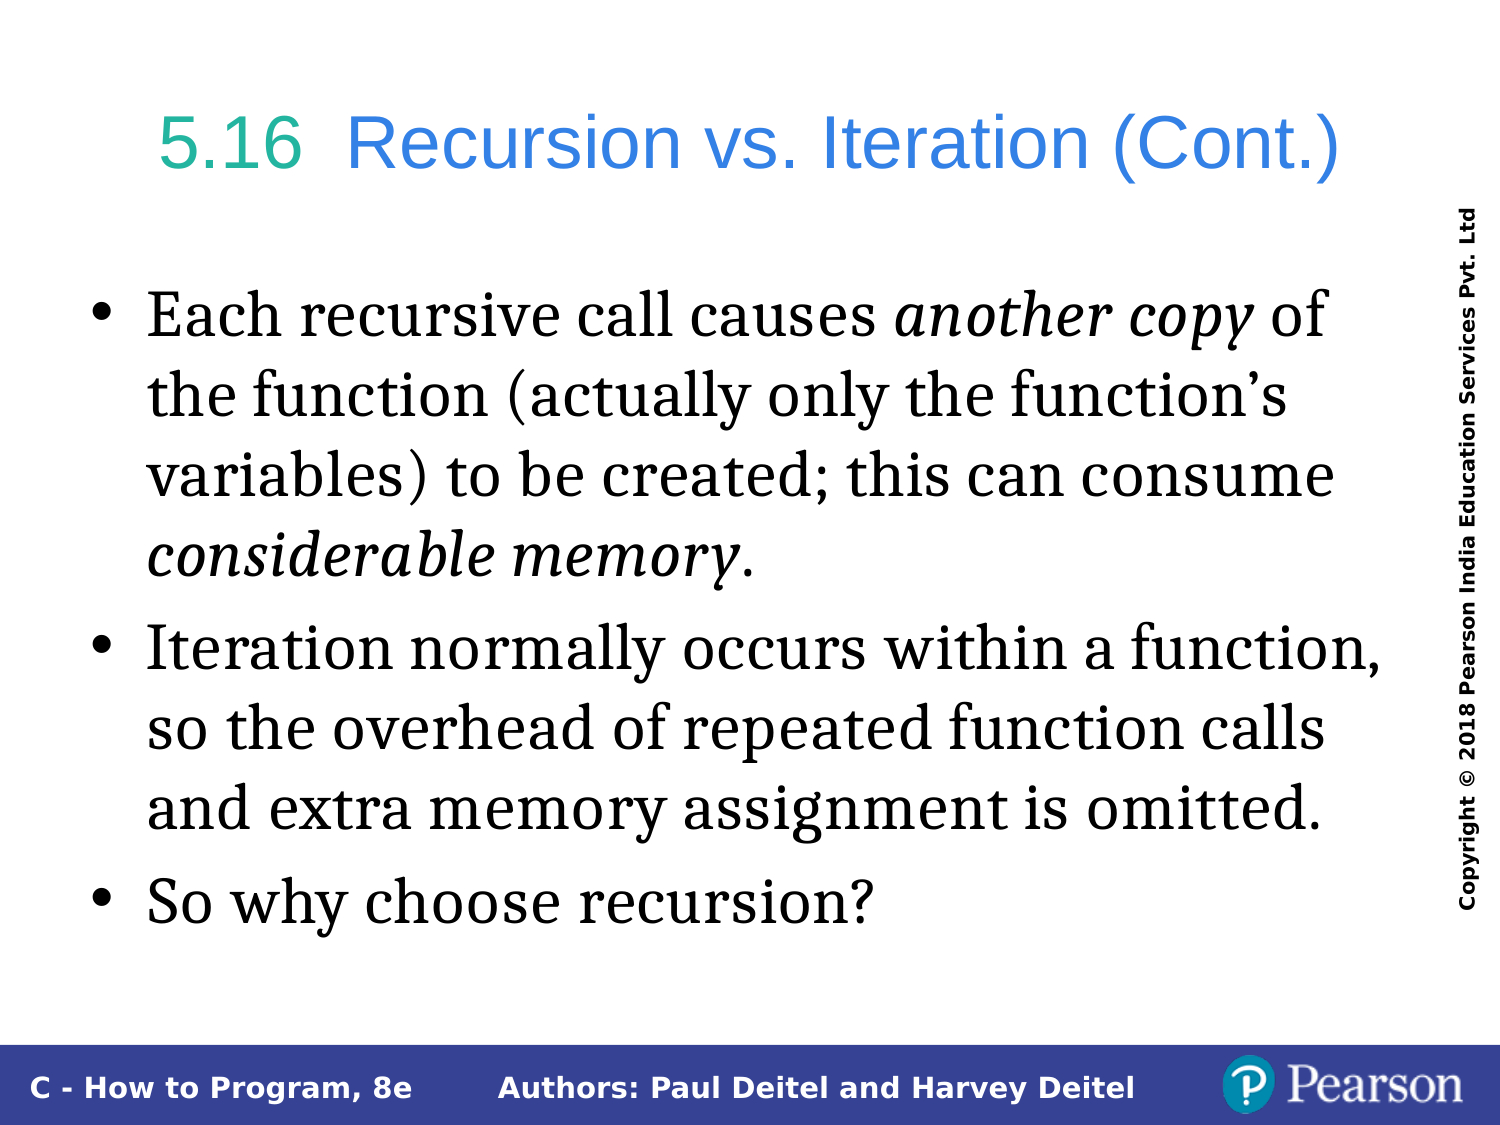

# 5.16  Recursion vs. Iteration (Cont.)
Each recursive call causes another copy of the function (actually only the function’s variables) to be created; this can consume considerable memory.
Iteration normally occurs within a function, so the overhead of repeated function calls and extra memory assignment is omitted.
So why choose recursion?